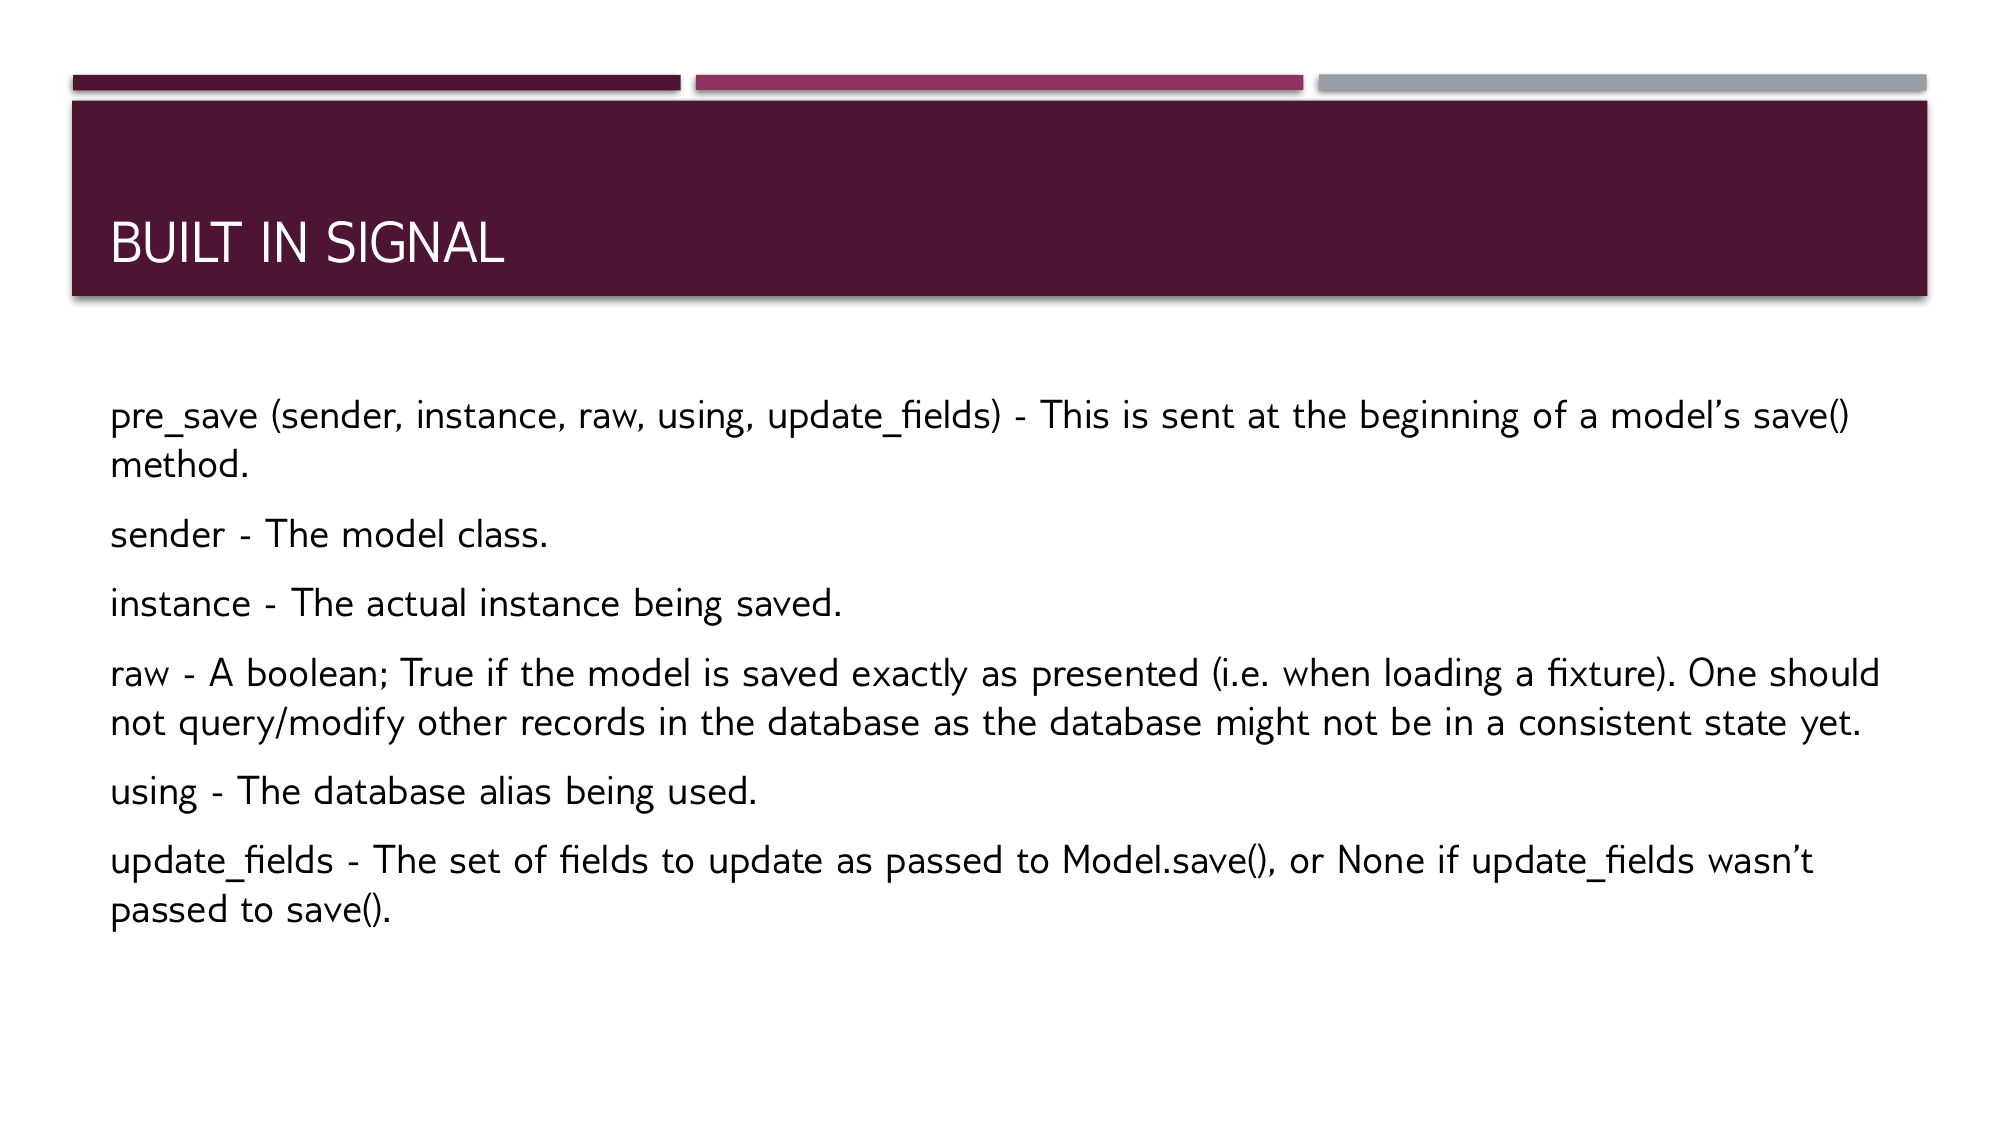

# Built in signal
pre_save (sender, instance, raw, using, update_fields) - This is sent at the beginning of a model’s save() method.
sender - The model class.
instance - The actual instance being saved.
raw - A boolean; True if the model is saved exactly as presented (i.e. when loading a fixture). One should not query/modify other records in the database as the database might not be in a consistent state yet.
using - The database alias being used.
update_fields - The set of fields to update as passed to Model.save(), or None if update_fields wasn’t passed to save().